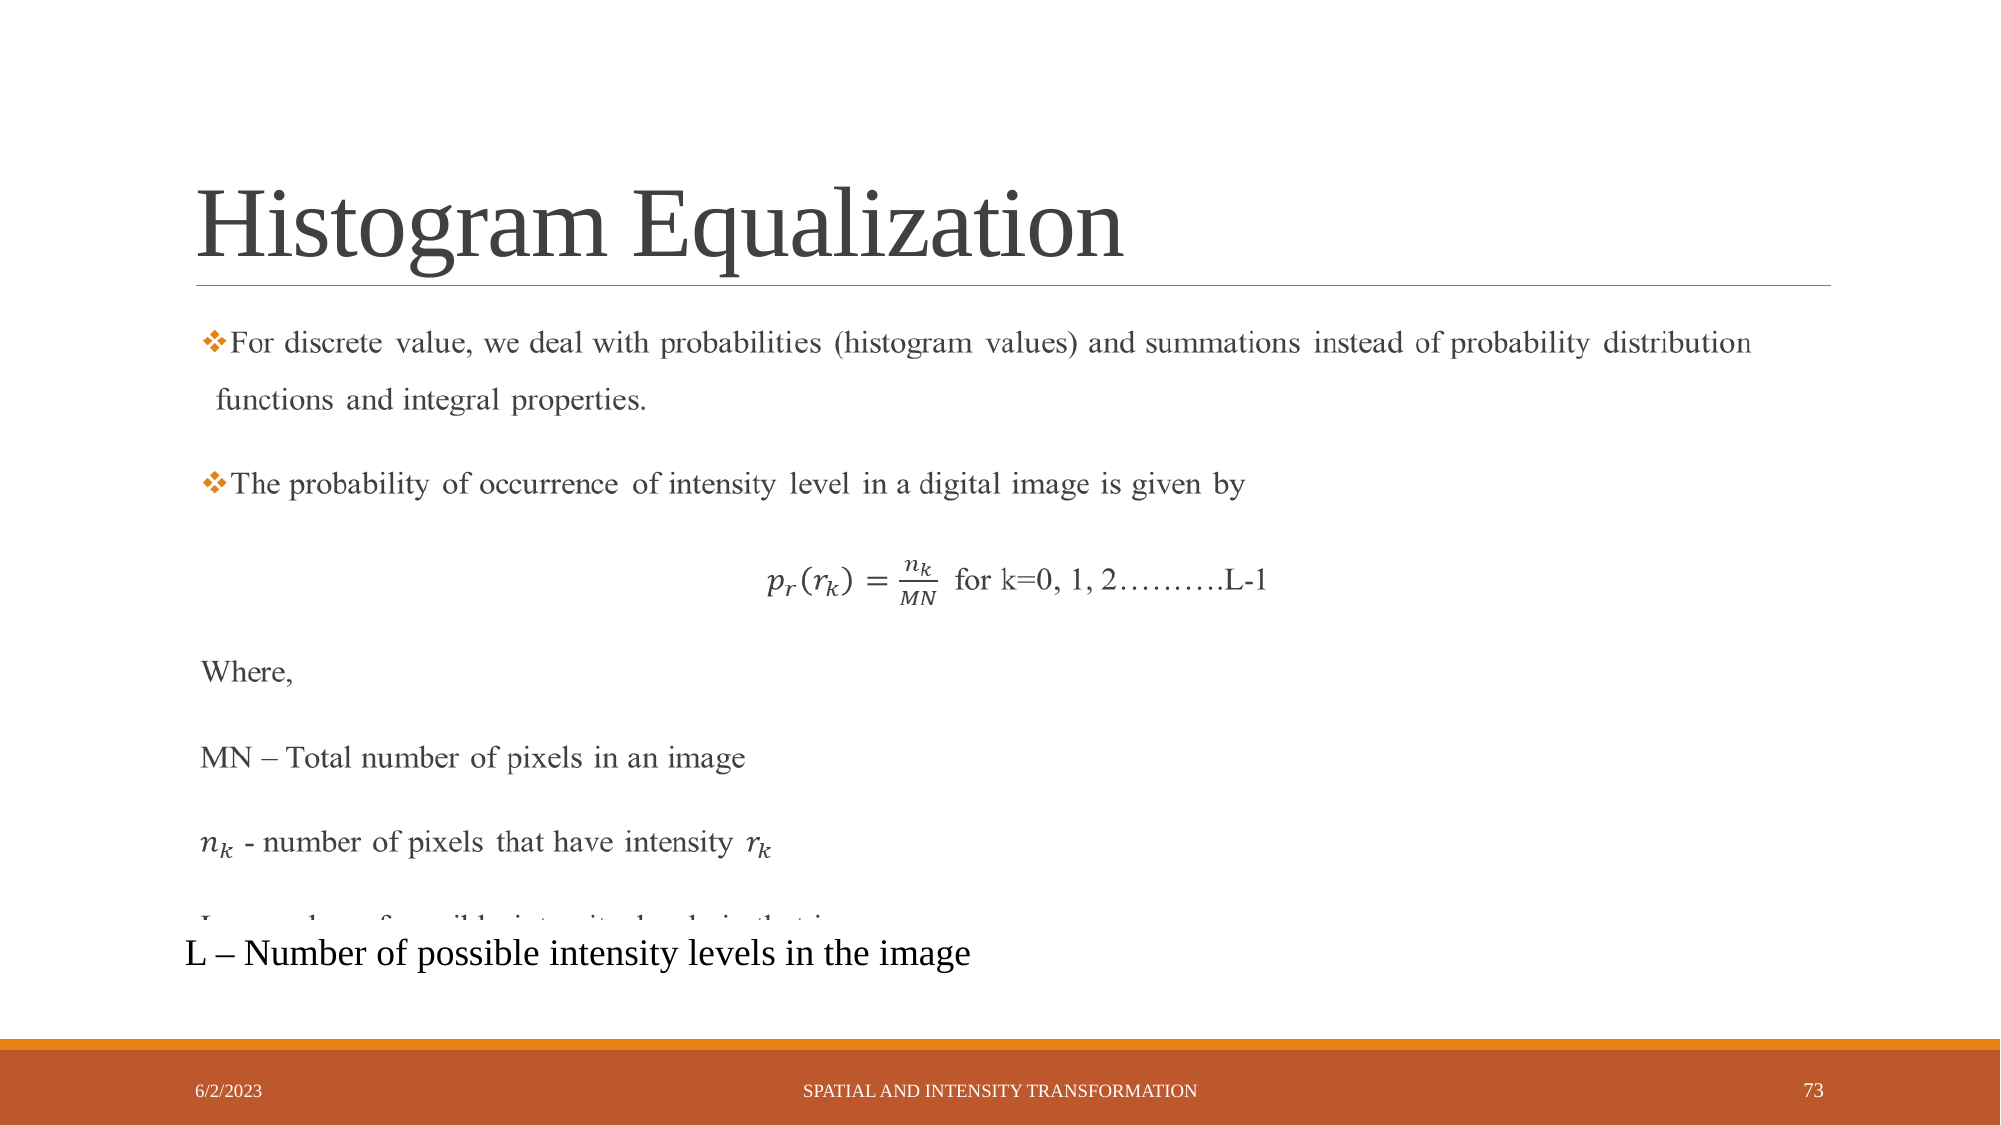

# Histogram Equalization

L – Number of possible intensity levels in the image
6/2/2023
Spatial and Intensity Transformation
73